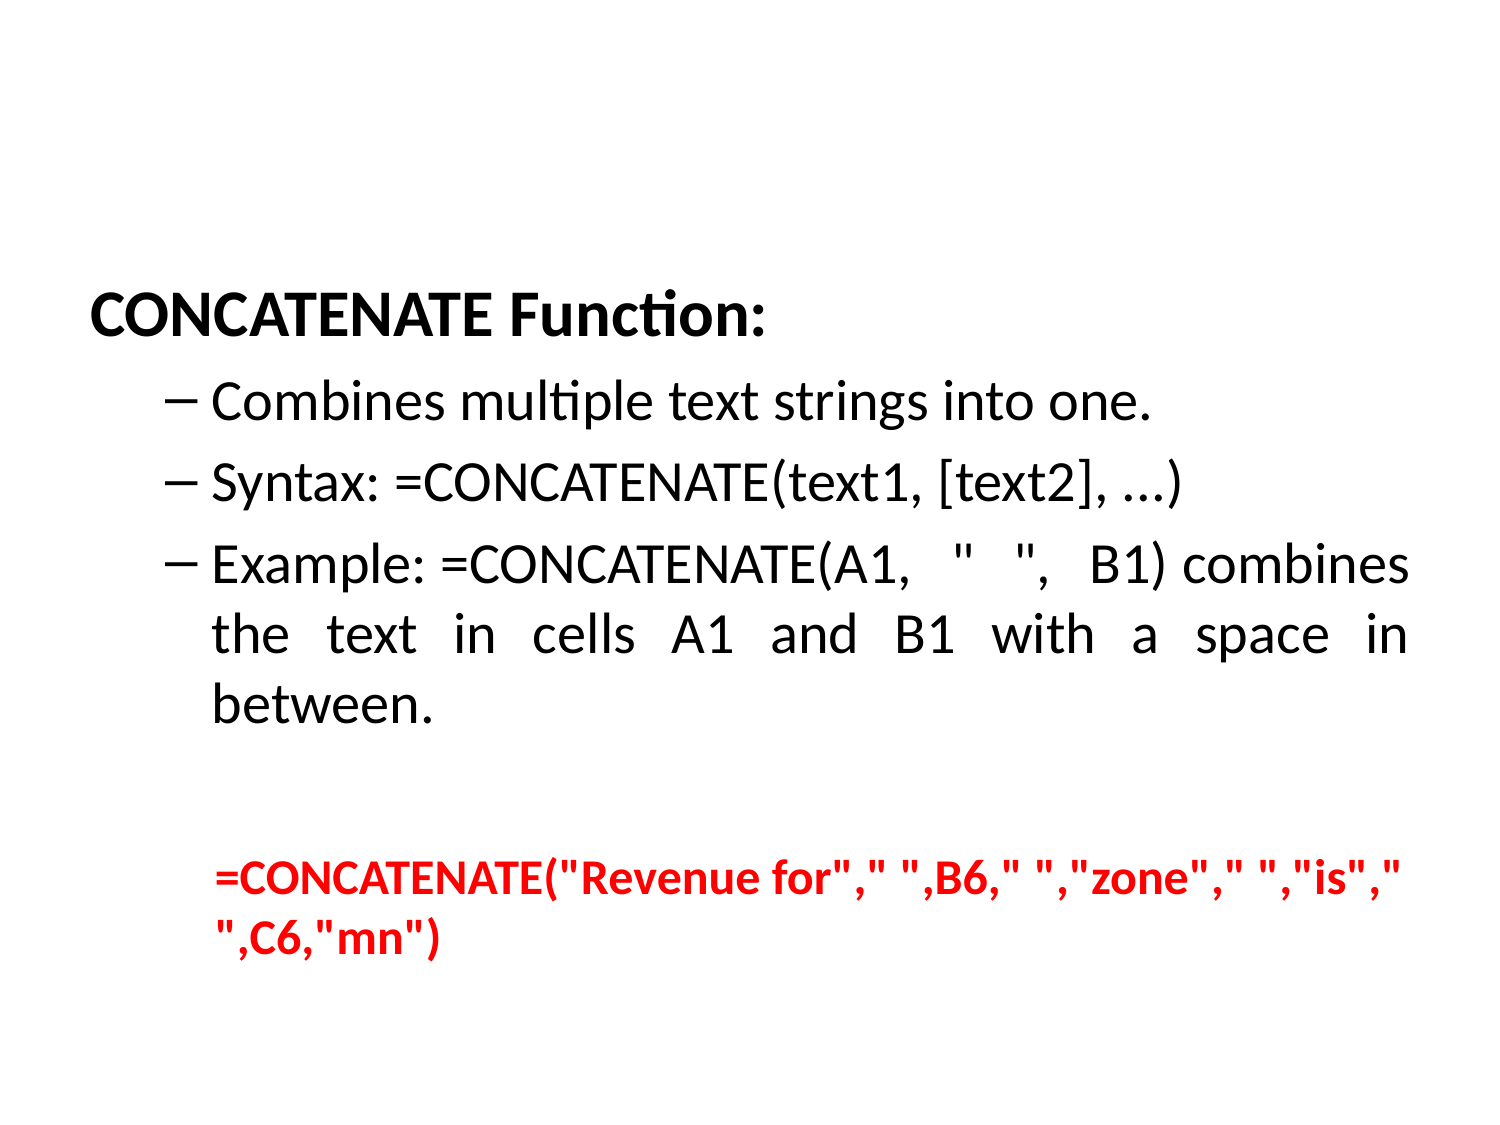

CONCATENATE Function:
Combines multiple text strings into one.
Syntax: =CONCATENATE(text1, [text2], ...)
Example: =CONCATENATE(A1, " ", B1) combines the text in cells A1 and B1 with a space in between.

=CONCATENATE("Revenue for"," ",B6," ","zone"," ","is"," ",C6,"mn")